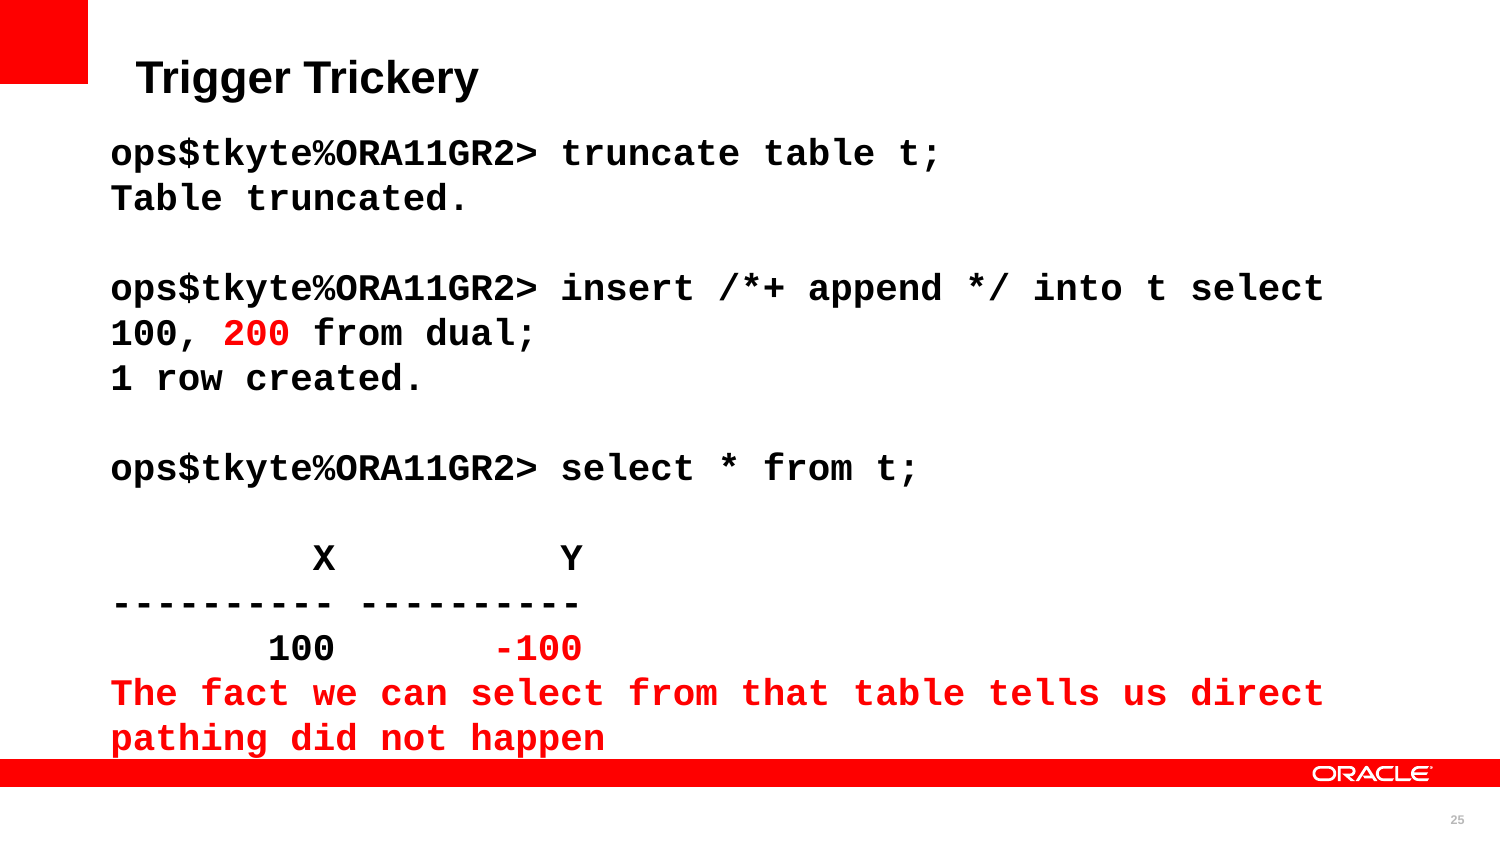

Trigger Trickery
ops$tkyte%ORA11GR2> truncate table t;
Table truncated.

ops$tkyte%ORA11GR2> insert /*+ append */ into t select 100, 200 from dual;
1 row created.

ops$tkyte%ORA11GR2> select * from t;

         X          Y
---------- ----------
       100       -100
The fact we can select from that table tells us direct pathing did not happen